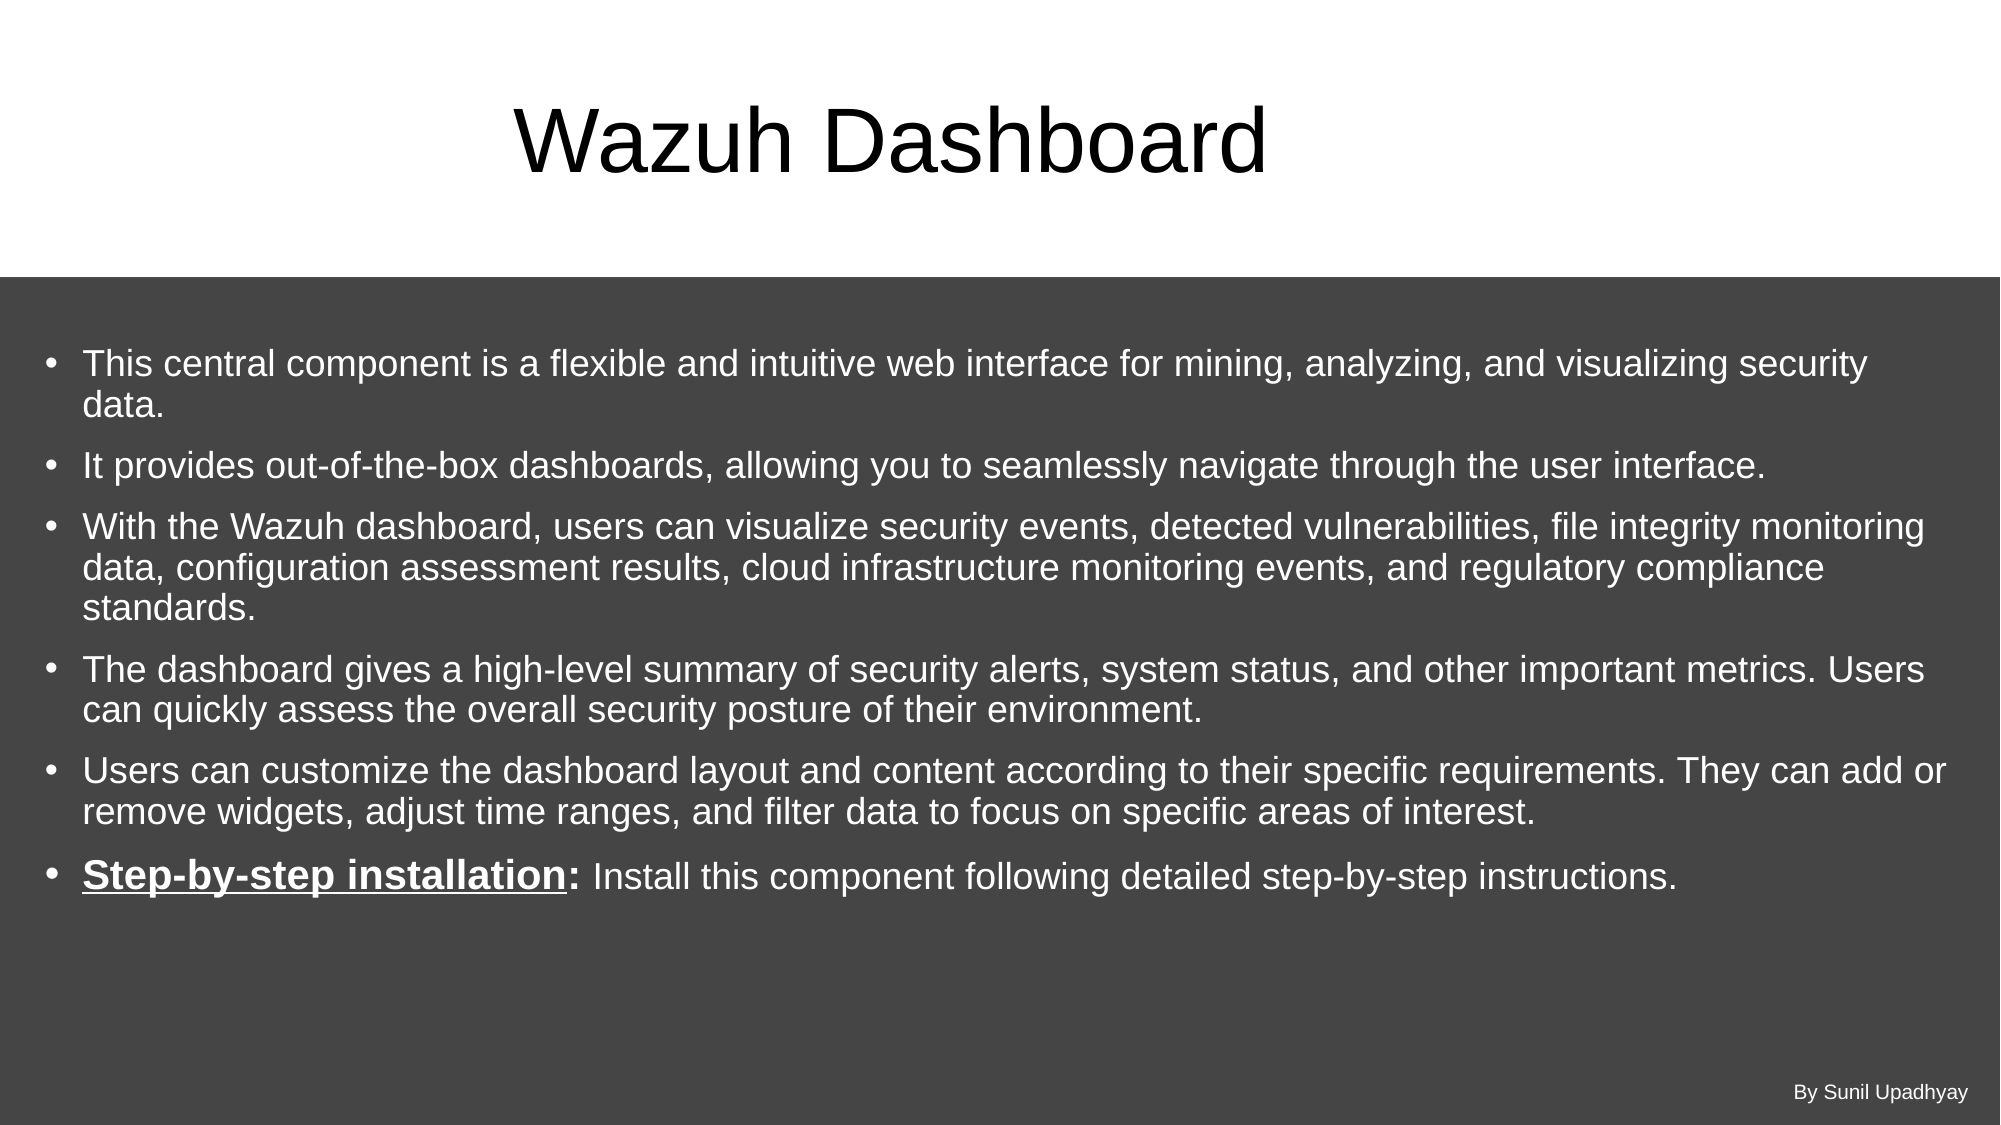

# Wazuh Dashboard
This central component is a flexible and intuitive web interface for mining, analyzing, and visualizing security data.
It provides out-of-the-box dashboards, allowing you to seamlessly navigate through the user interface.
With the Wazuh dashboard, users can visualize security events, detected vulnerabilities, file integrity monitoring data, configuration assessment results, cloud infrastructure monitoring events, and regulatory compliance standards.
The dashboard gives a high-level summary of security alerts, system status, and other important metrics. Users can quickly assess the overall security posture of their environment.
Users can customize the dashboard layout and content according to their specific requirements. They can add or remove widgets, adjust time ranges, and filter data to focus on specific areas of interest.
Step-by-step installation: Install this component following detailed step-by-step instructions.

By Sunil Upadhyay